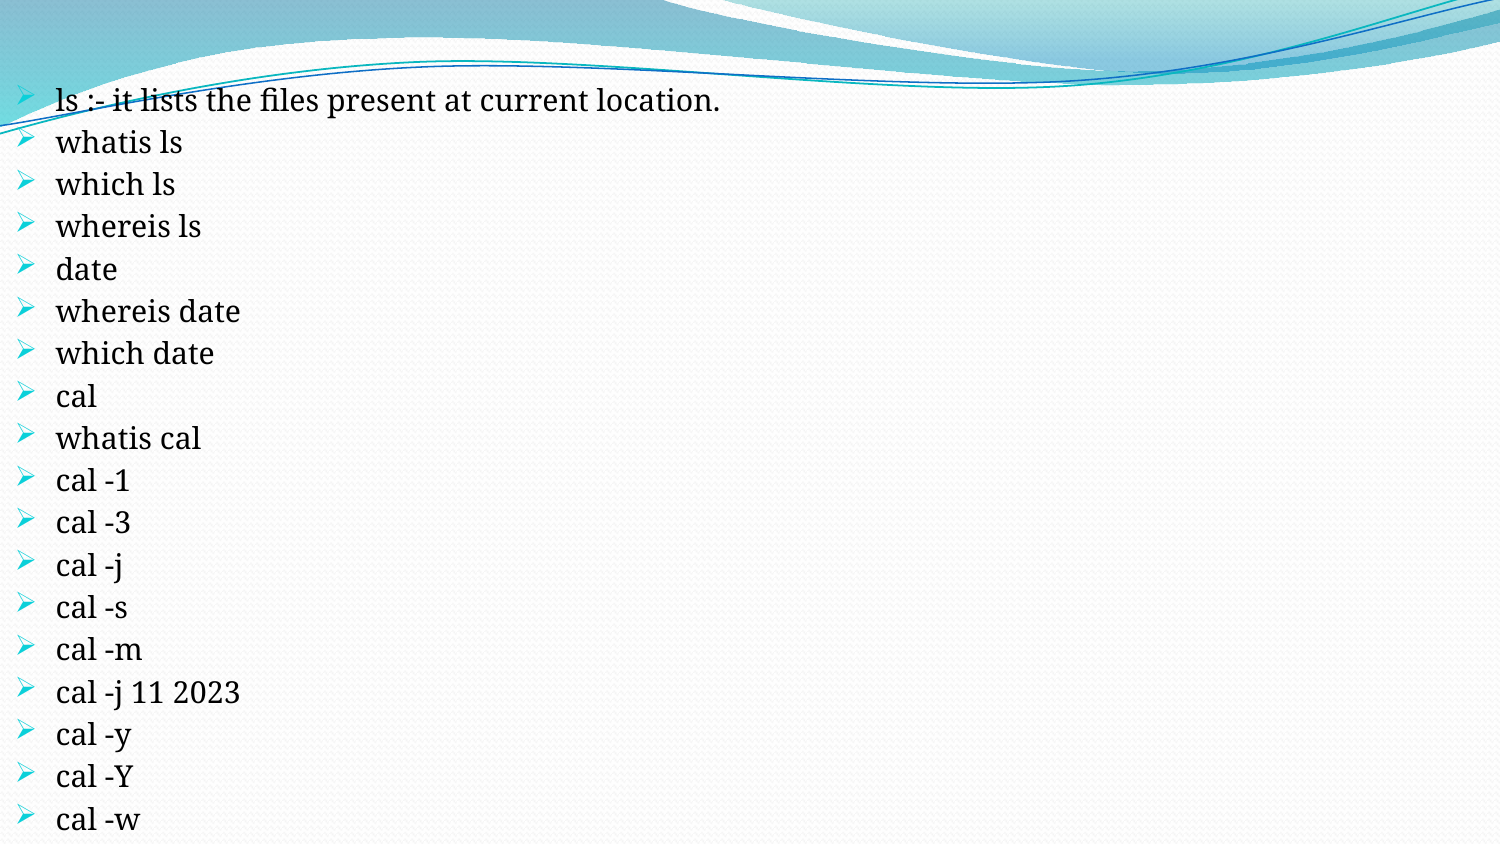

ls :- it lists the files present at current location.
whatis ls
which ls
whereis ls
date
whereis date
which date
cal
whatis cal
cal -1
cal -3
cal -j
cal -s
cal -m
cal -j 11 2023
cal -y
cal -Y
cal -w